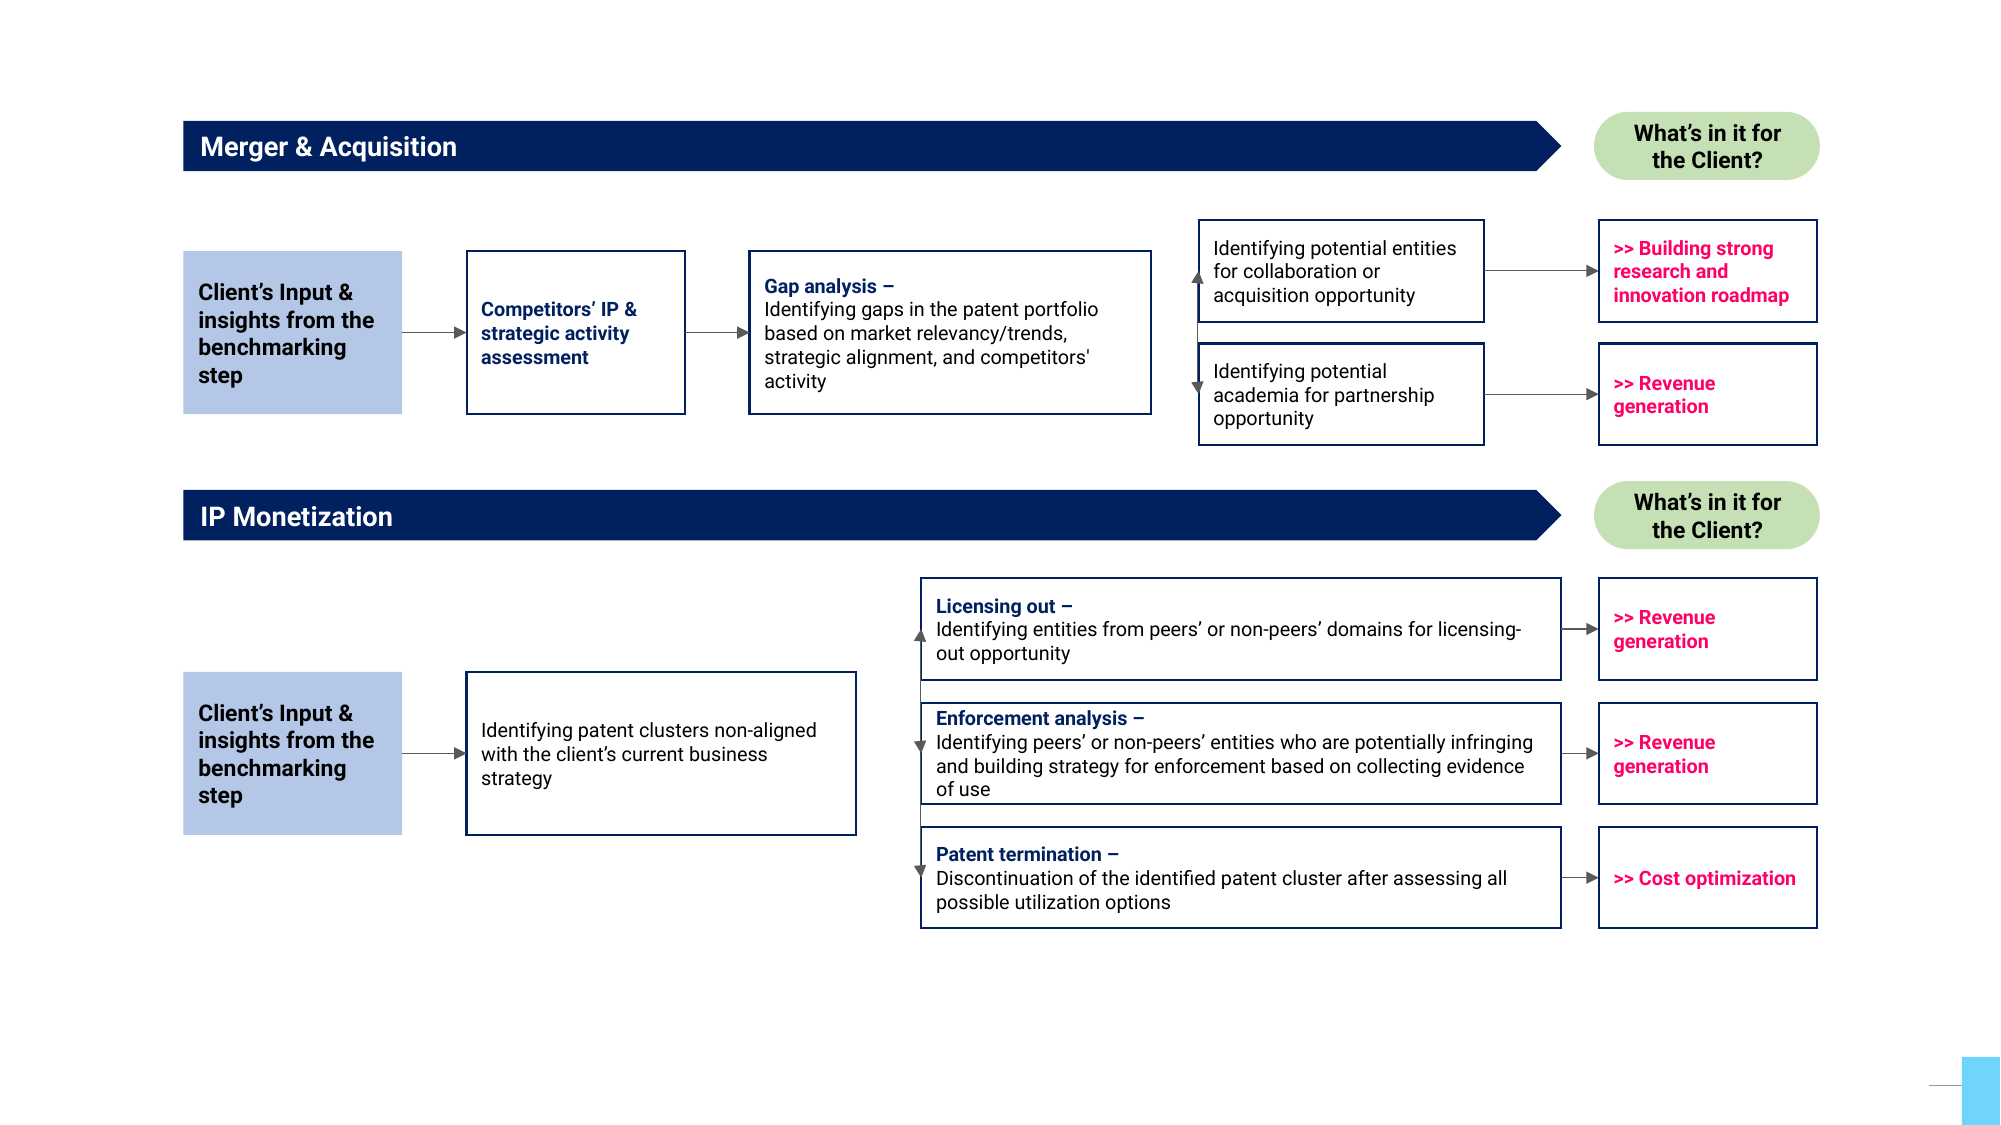

What’s in it for the Client?
Merger & Acquisition
Identifying potential entities for collaboration or acquisition opportunity
>> Building strong research and innovation roadmap
Client’s Input & insights from the benchmarking step
Competitors’ IP & strategic activity assessment
Gap analysis –
Identifying gaps in the patent portfolio based on market relevancy/trends, strategic alignment, and competitors' activity
Identifying potential academia for partnership opportunity
>> Revenue
generation
What’s in it for the Client?
IP Monetization
Patent Audit & Advisory Services
Licensing out –
Identifying entities from peers’ or non-peers’ domains for licensing-out opportunity
>> Revenue
generation
Client’s Input & insights from the benchmarking step
Identifying patent clusters non-aligned with the client’s current business strategy
Enforcement analysis –
Identifying peers’ or non-peers’ entities who are potentially infringing and building strategy for enforcement based on collecting evidence of use
>> Revenue
generation
Patent termination –
Discontinuation of the identified patent cluster after assessing all possible utilization options
>> Cost optimization